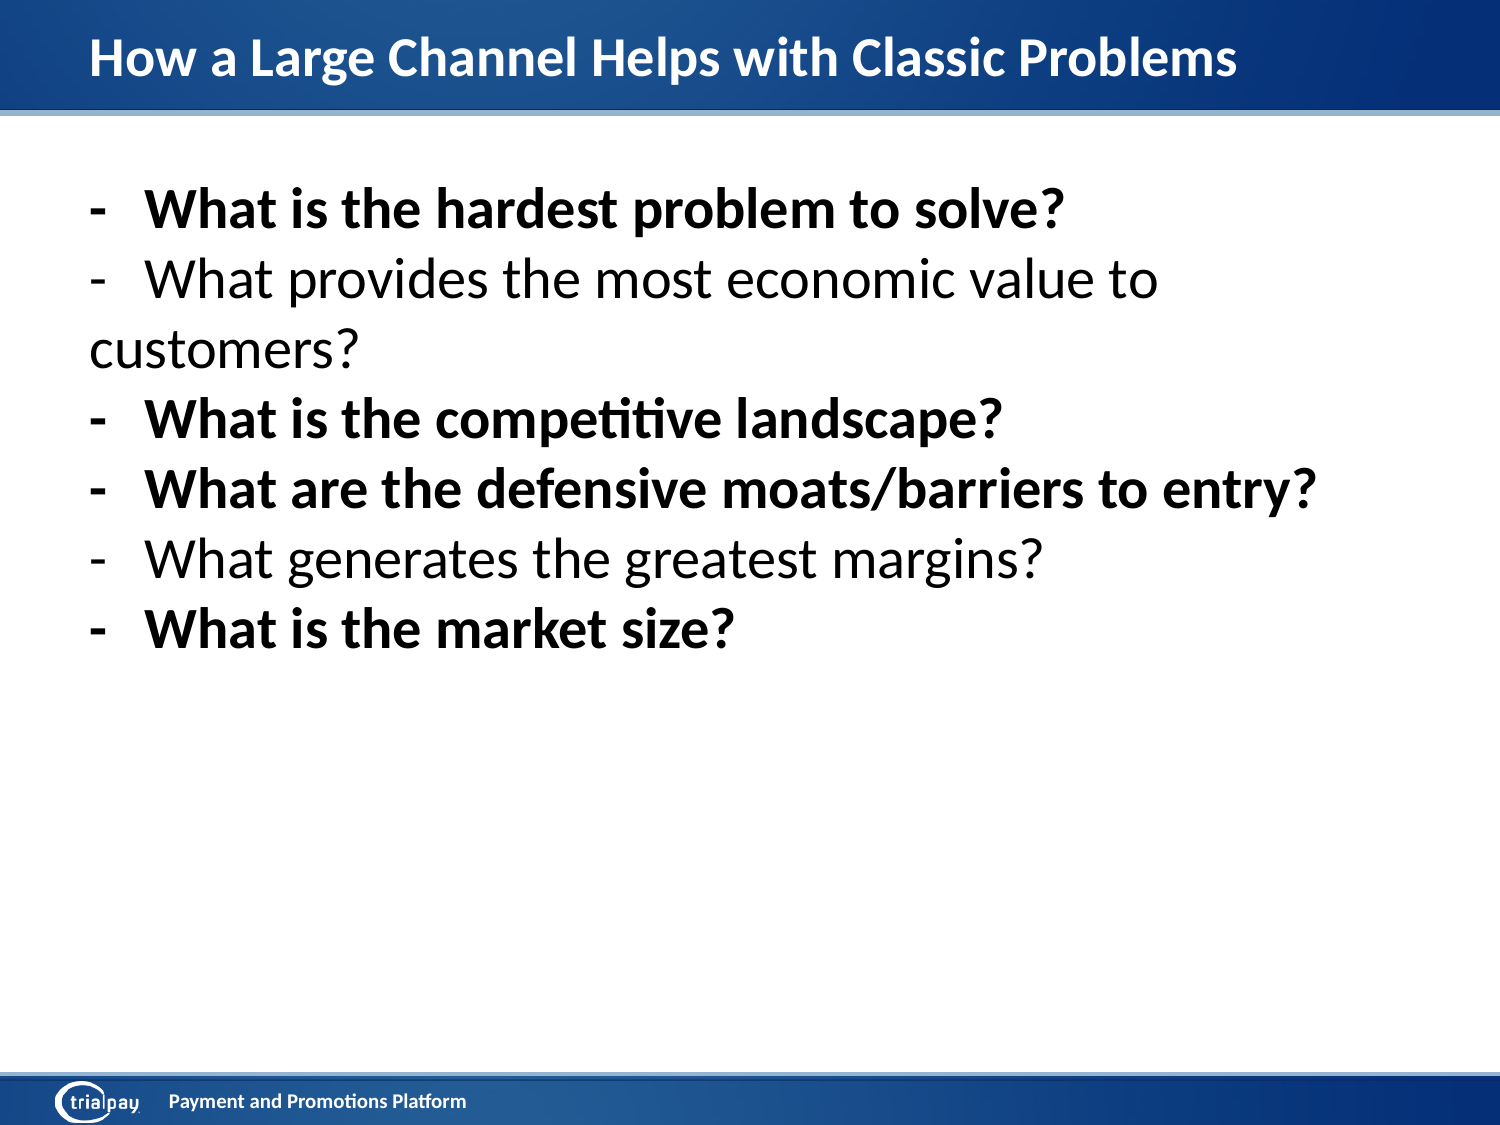

How a Large Channel Helps with Classic Problems
-          What is the hardest problem to solve?
-          What provides the most economic value to customers?
-          What is the competitive landscape?
-          What are the defensive moats/barriers to entry?
-          What generates the greatest margins?
-          What is the market size?